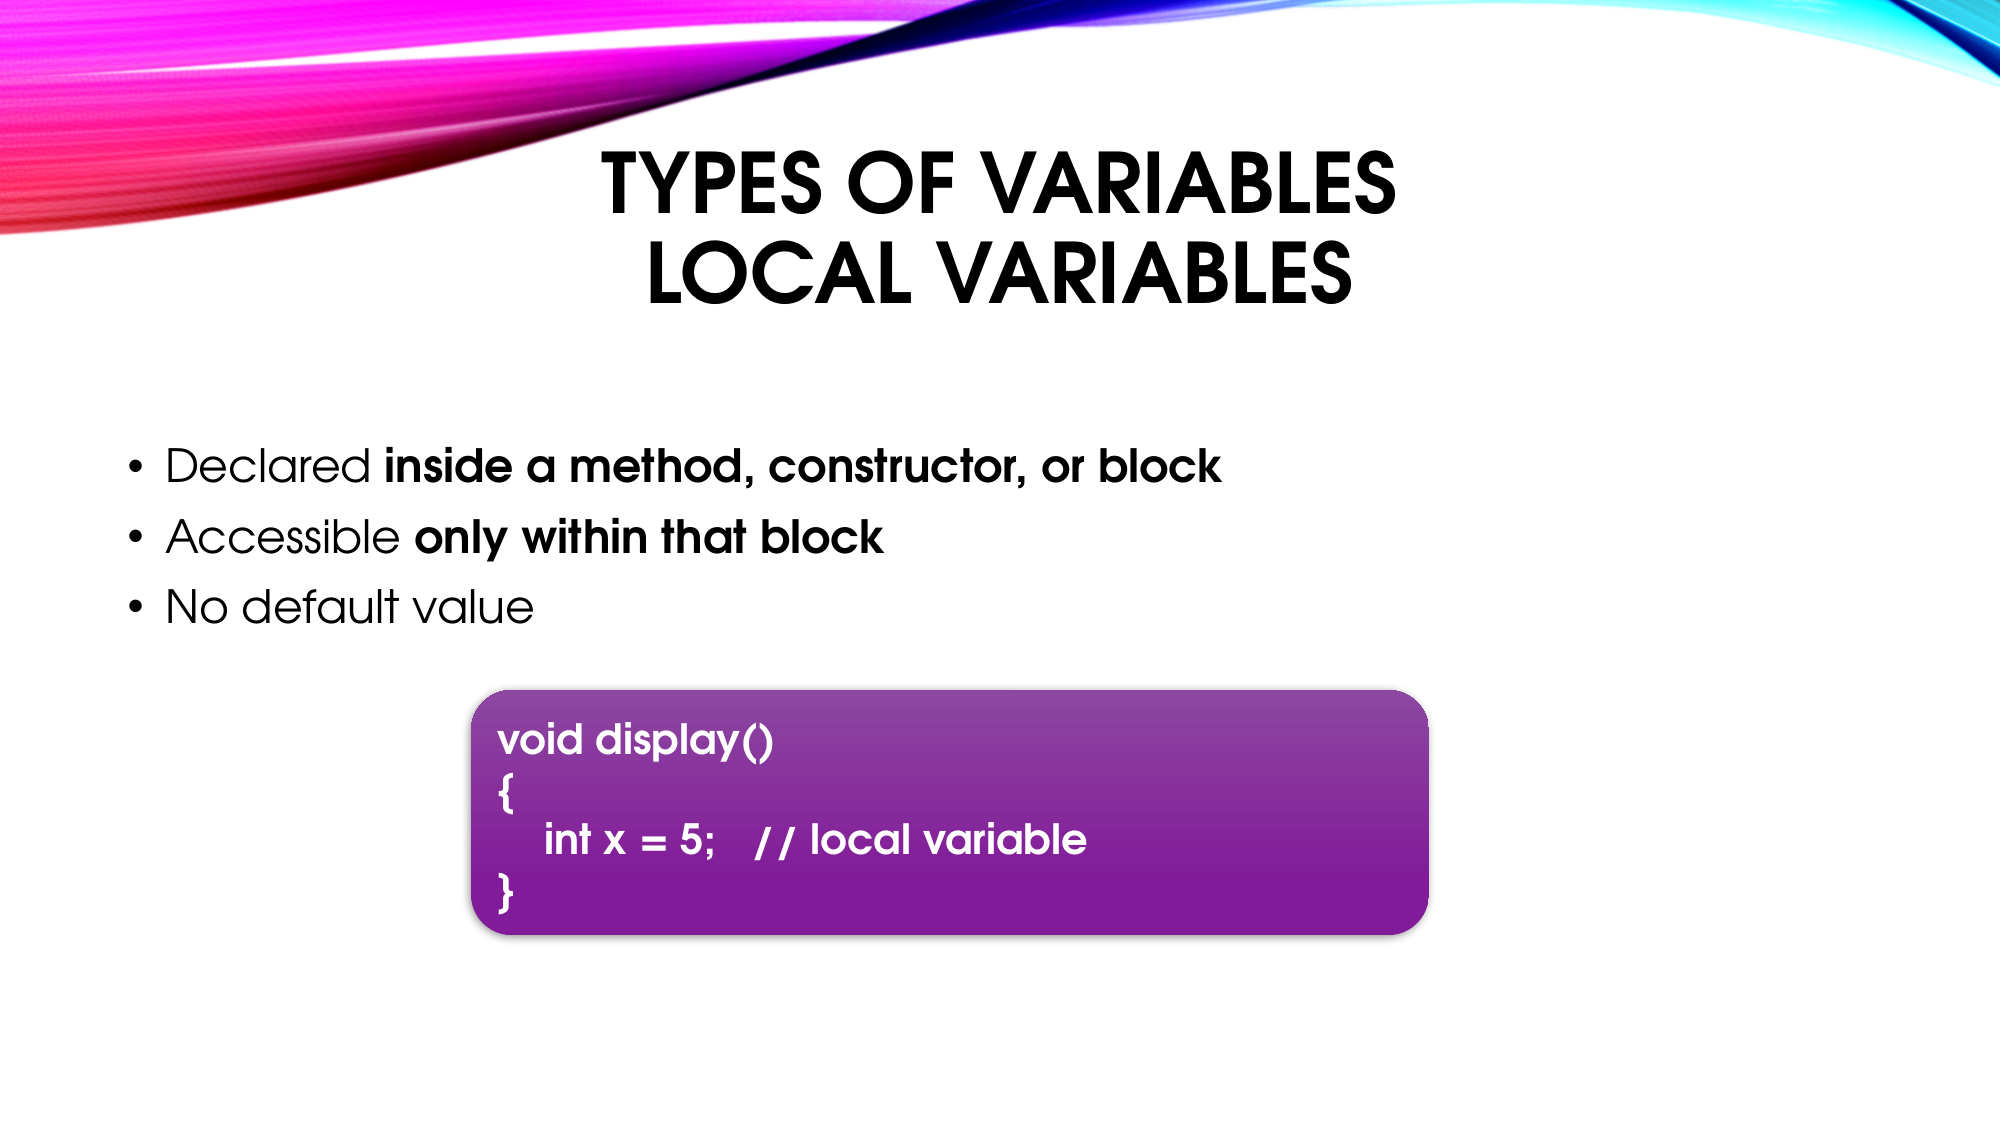

# Types of Variables Local Variables

Declared inside a method, constructor, or block
Accessible only within that block
No default value

void display()
{
    int x = 5;   // local variable
}